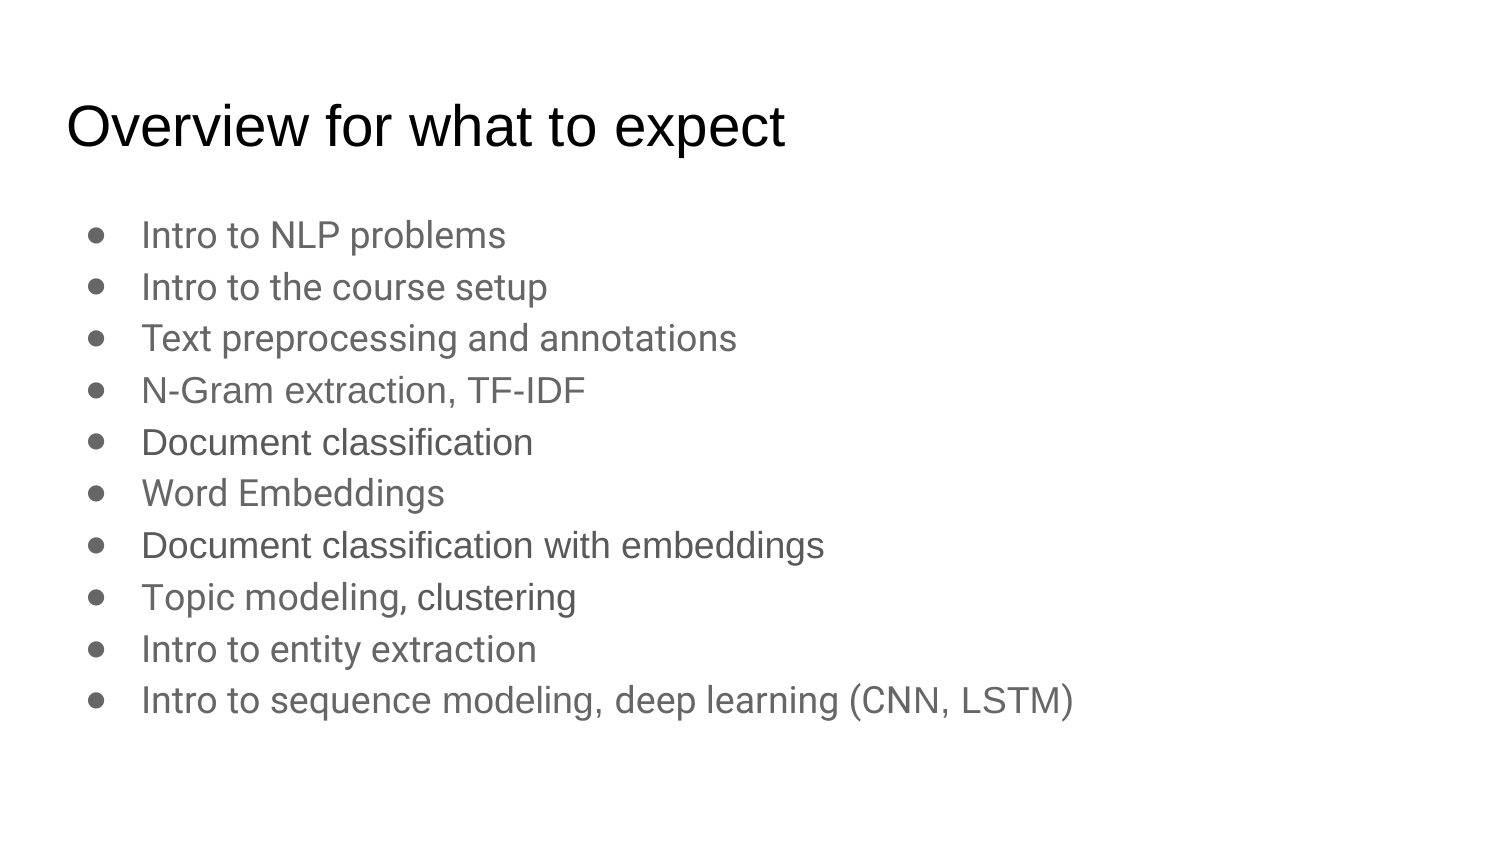

# Overview for what to expect
Intro to NLP problems
Intro to the course setup
Text preprocessing and annotations
N-Gram extraction, TF-IDF
Document classification
Word Embeddings
Document classification with embeddings
Topic modeling, clustering
Intro to entity extraction
Intro to sequence modeling, deep learning (CNN, LSTM)